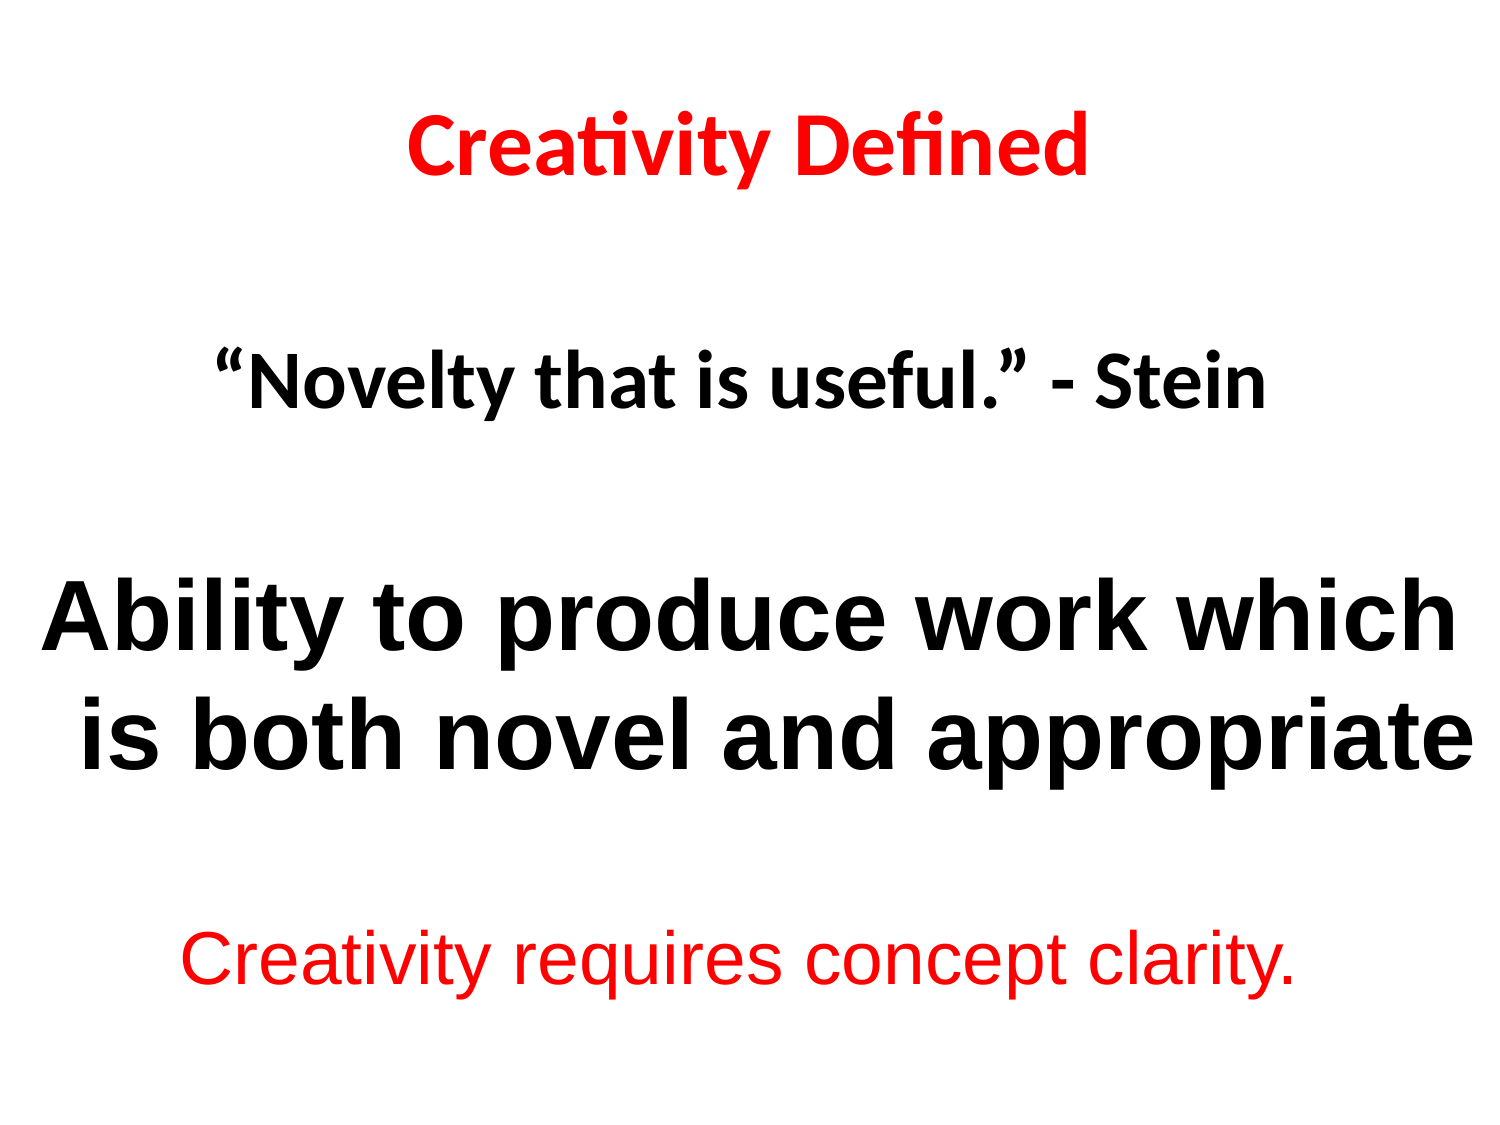

# Creativity Defined
“Novelty that is useful.” - Stein

Ability to produce work which is both novel and appropriate

Creativity requires concept clarity.